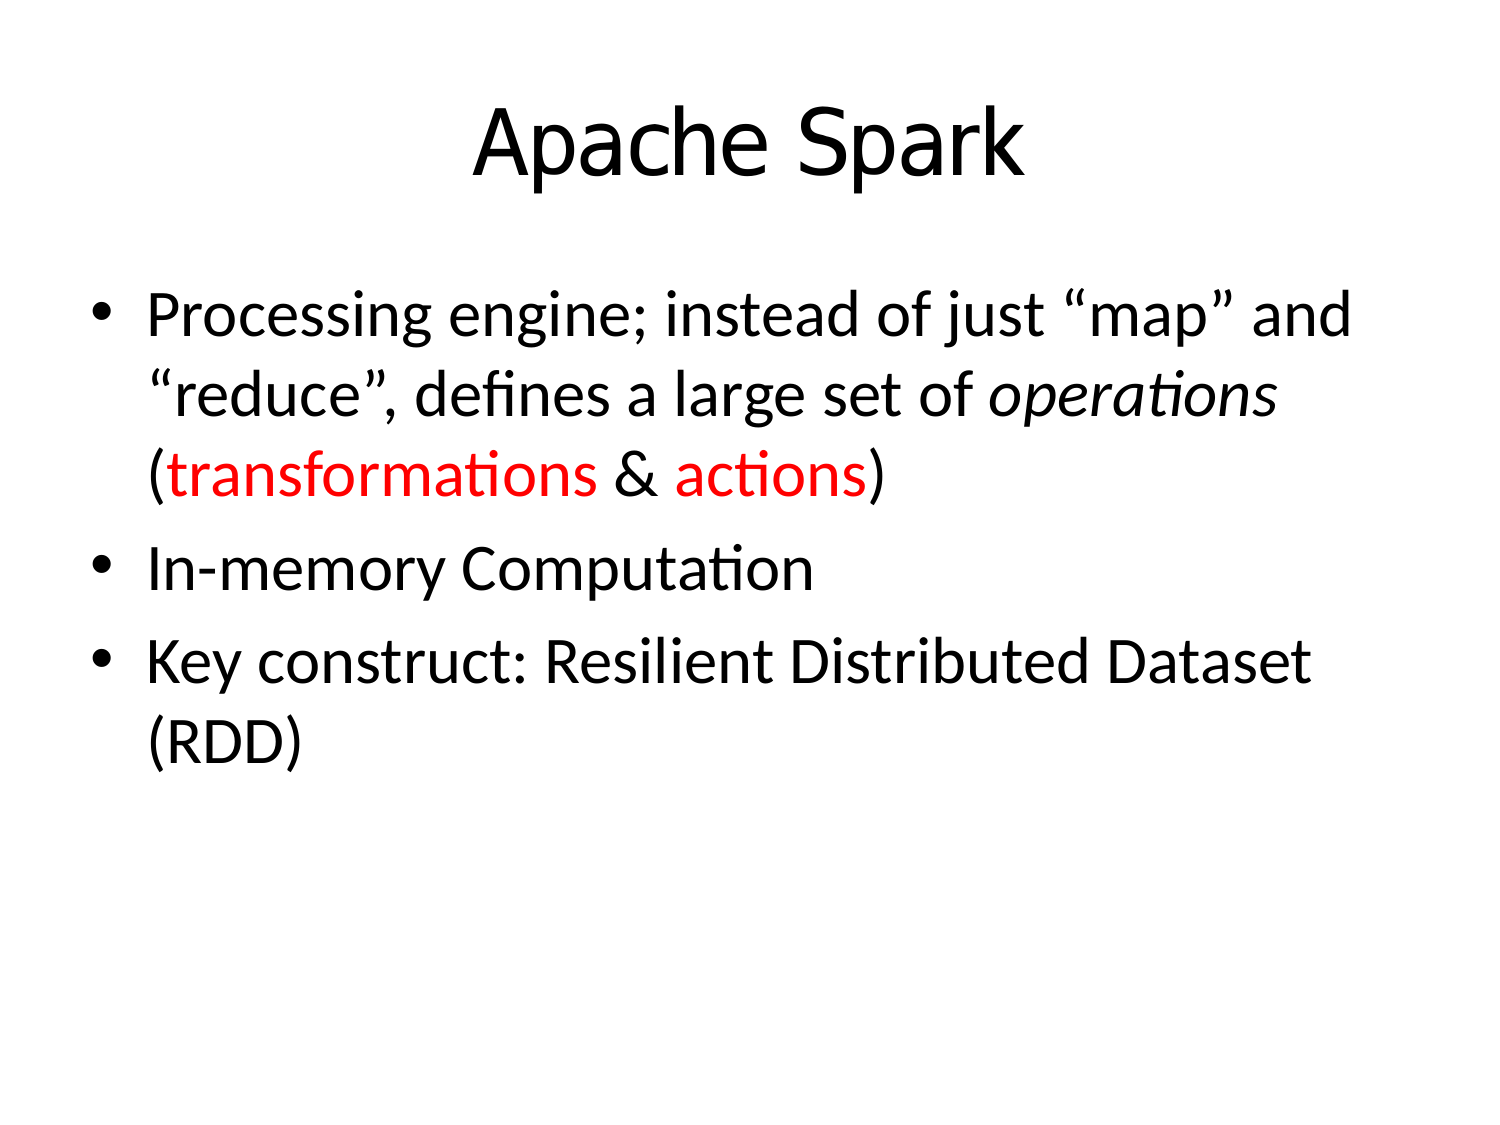

# Apache Spark
Processing engine; instead of just “map” and “reduce”, defines a large set of operations (transformations & actions)
In-memory Computation
Key construct: Resilient Distributed Dataset (RDD)